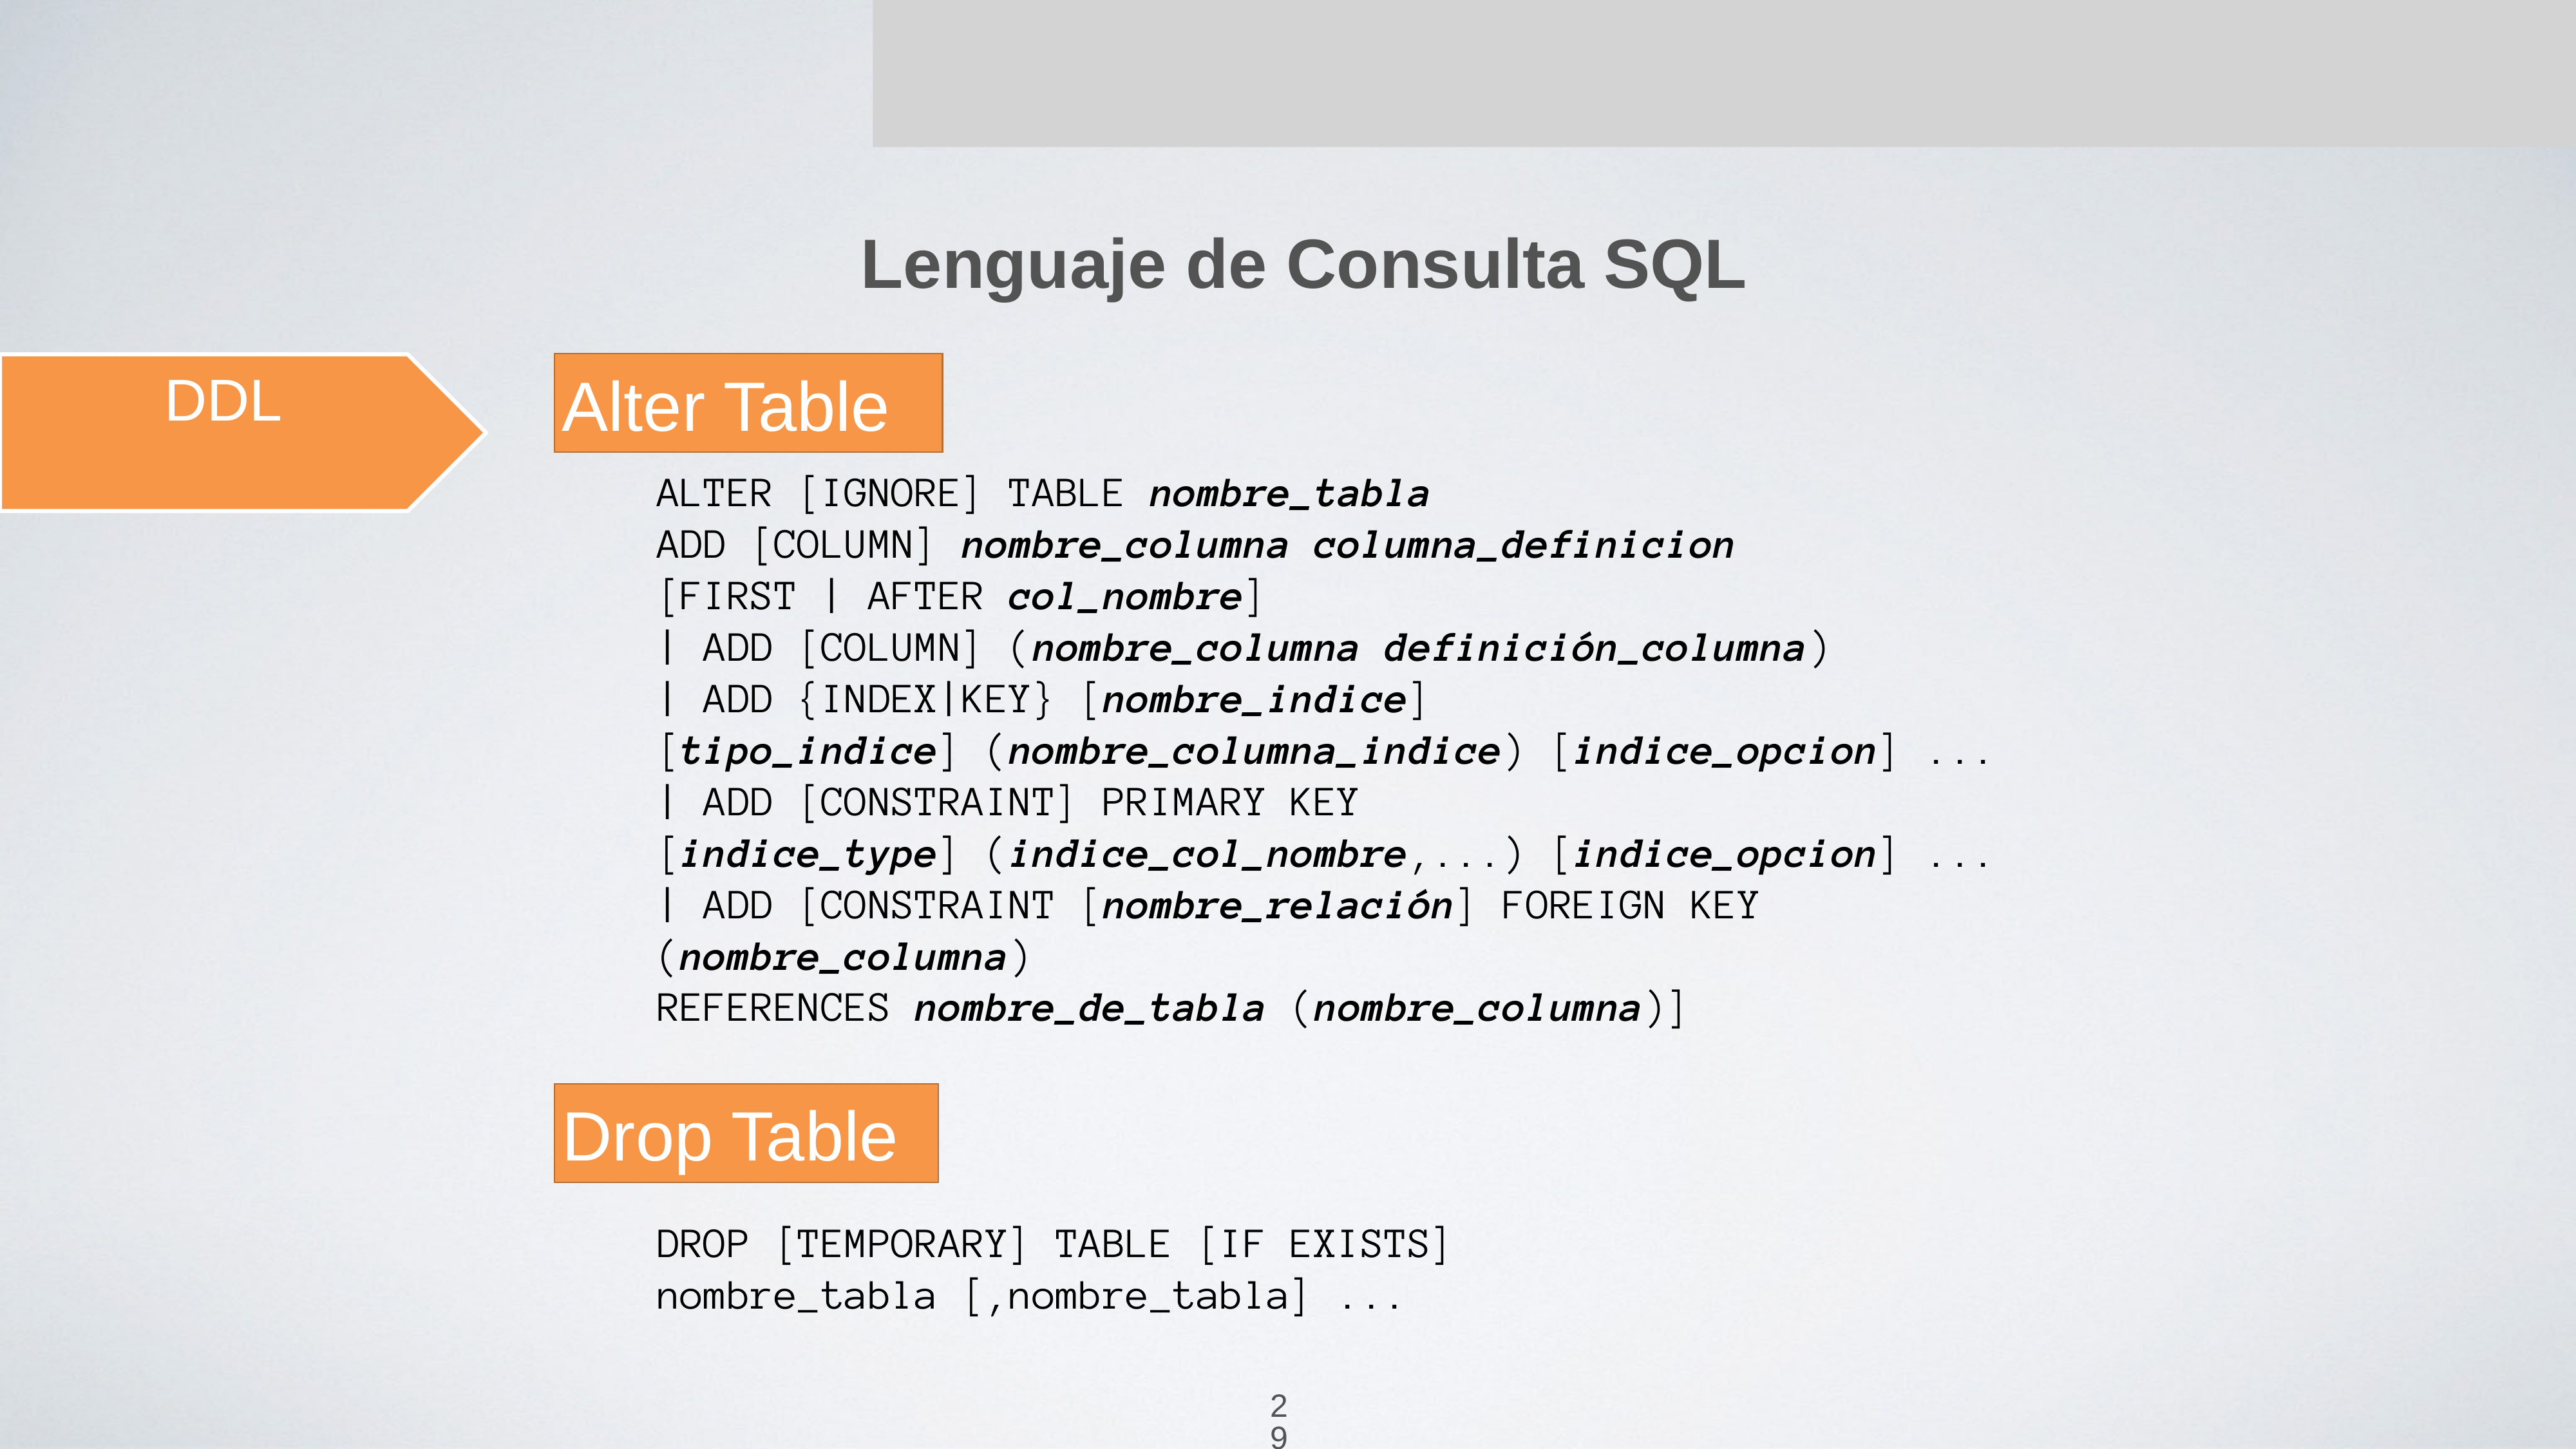

Lenguaje de Consulta SQL
Alter Table
DDL

ALTER [IGNORE] TABLE nombre_tabla
ADD [COLUMN] nombre_columna columna_definicion
[FIRST | AFTER col_nombre]
| ADD [COLUMN] (nombre_columna definición_columna)
| ADD {INDEX|KEY} [nombre_indice]
[tipo_indice] (nombre_columna_indice) [indice_opcion] ...
| ADD [CONSTRAINT] PRIMARY KEY
[indice_type] (indice_col_nombre,...) [indice_opcion] ...
| ADD [CONSTRAINT [nombre_relación] FOREIGN KEY (nombre_columna)
REFERENCES nombre_de_tabla (nombre_columna)]
Drop Table
DROP [TEMPORARY] TABLE [IF EXISTS]
nombre_tabla [,nombre_tabla] ...
29